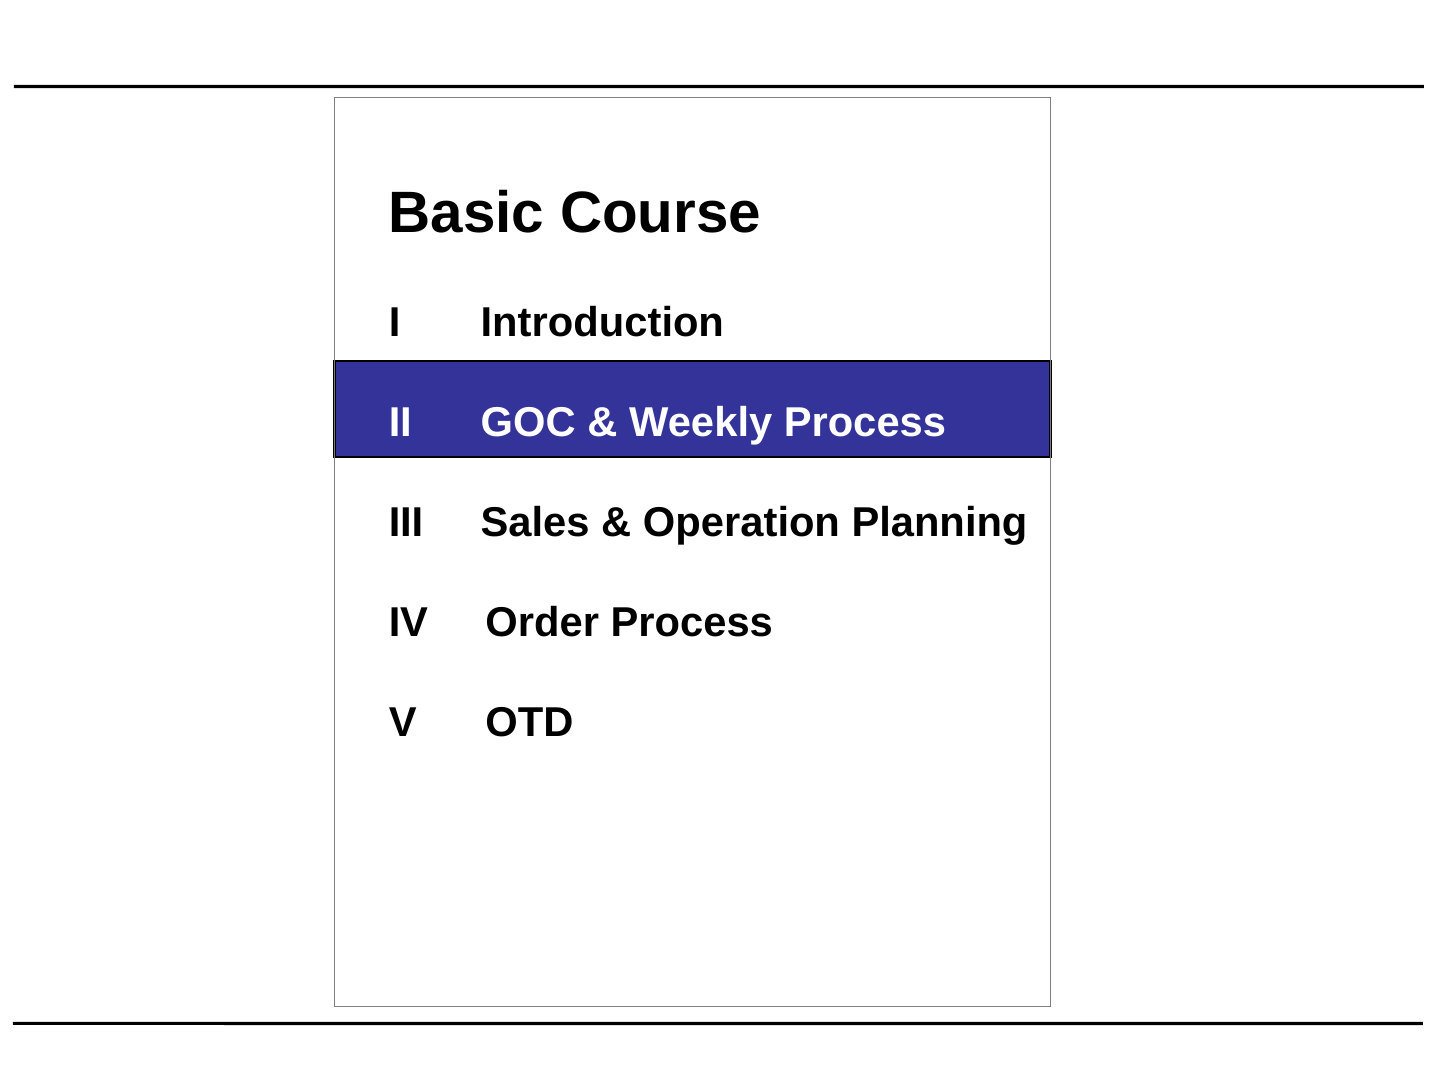

Basic Course
I       Introduction
II      GOC & Weekly Process
III     Sales & Operation Planning
IV     Order Process
V      OTD